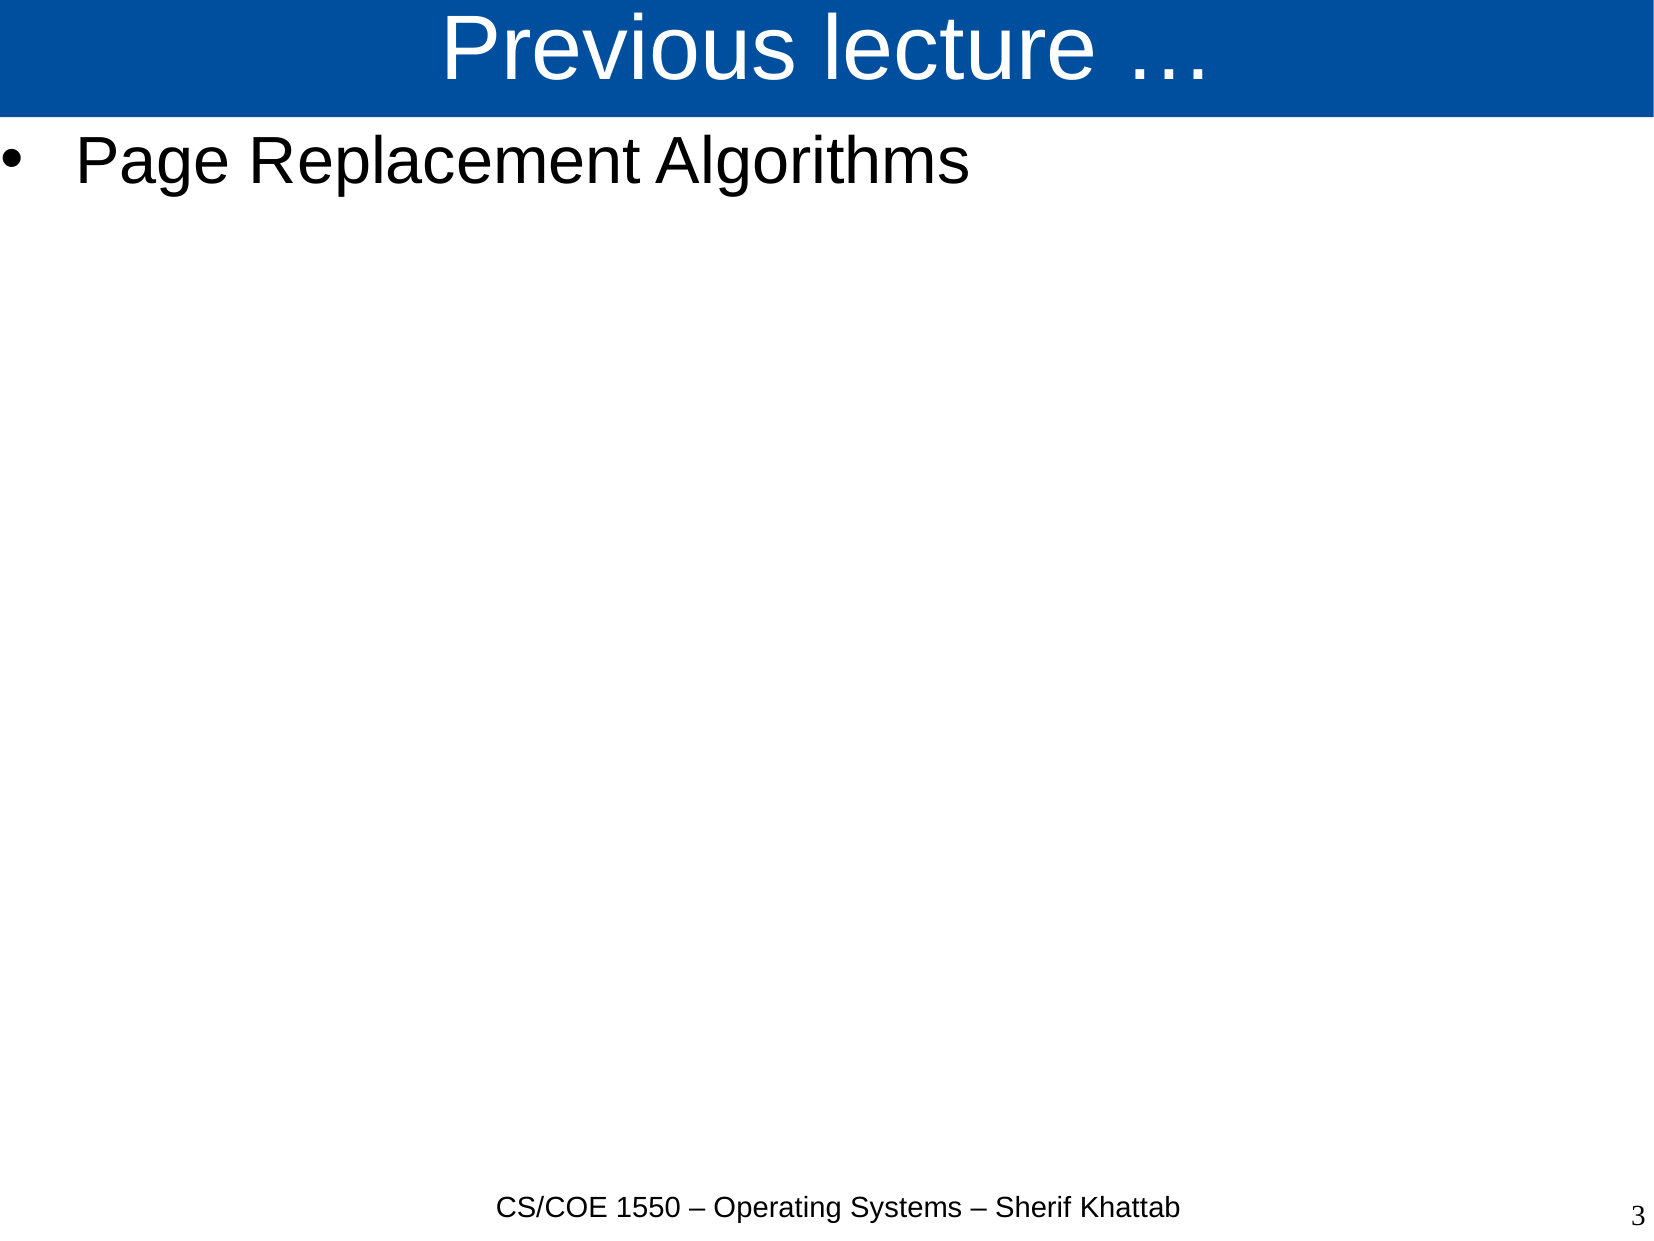

# Previous lecture …
Page Replacement Algorithms
CS/COE 1550 – Operating Systems – Sherif Khattab
3